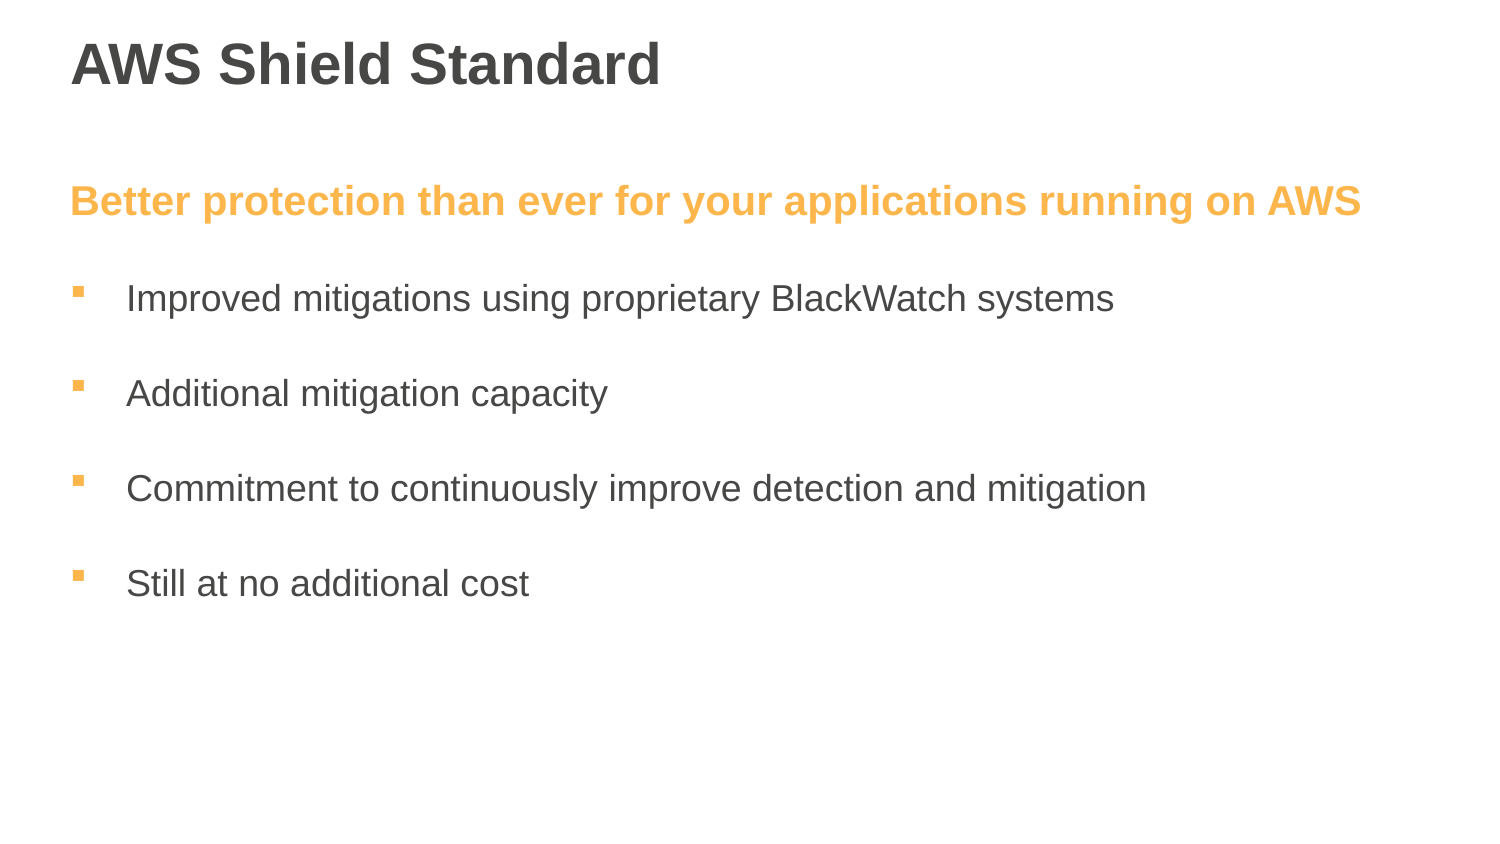

# AWS Shield Standard
Better protection than ever for your applications running on AWS
Improved mitigations using proprietary BlackWatch systems
Additional mitigation capacity
Commitment to continuously improve detection and mitigation
Still at no additional cost